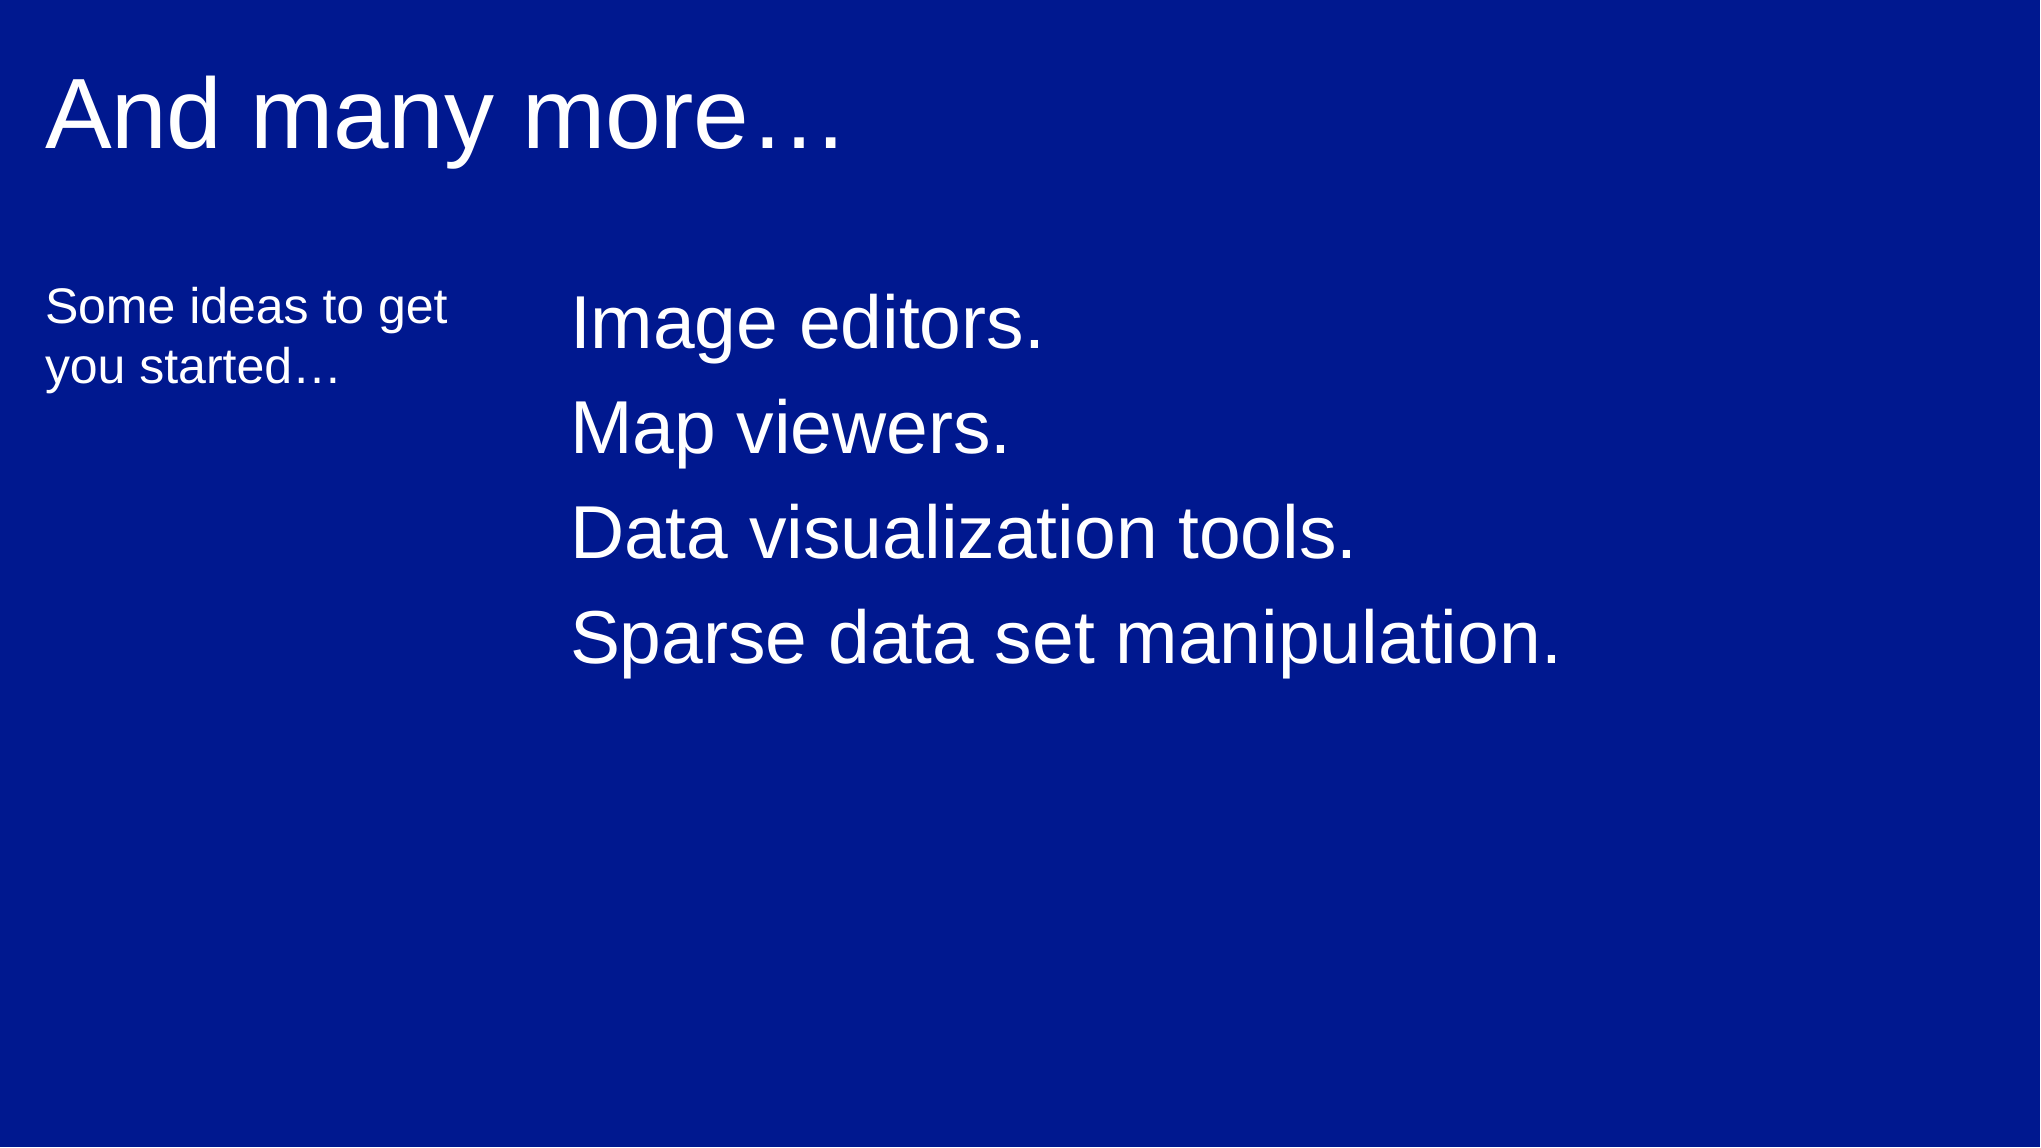

# And many more…
Some ideas to get you started…
Image editors.
Map viewers.
Data visualization tools.
Sparse data set manipulation.